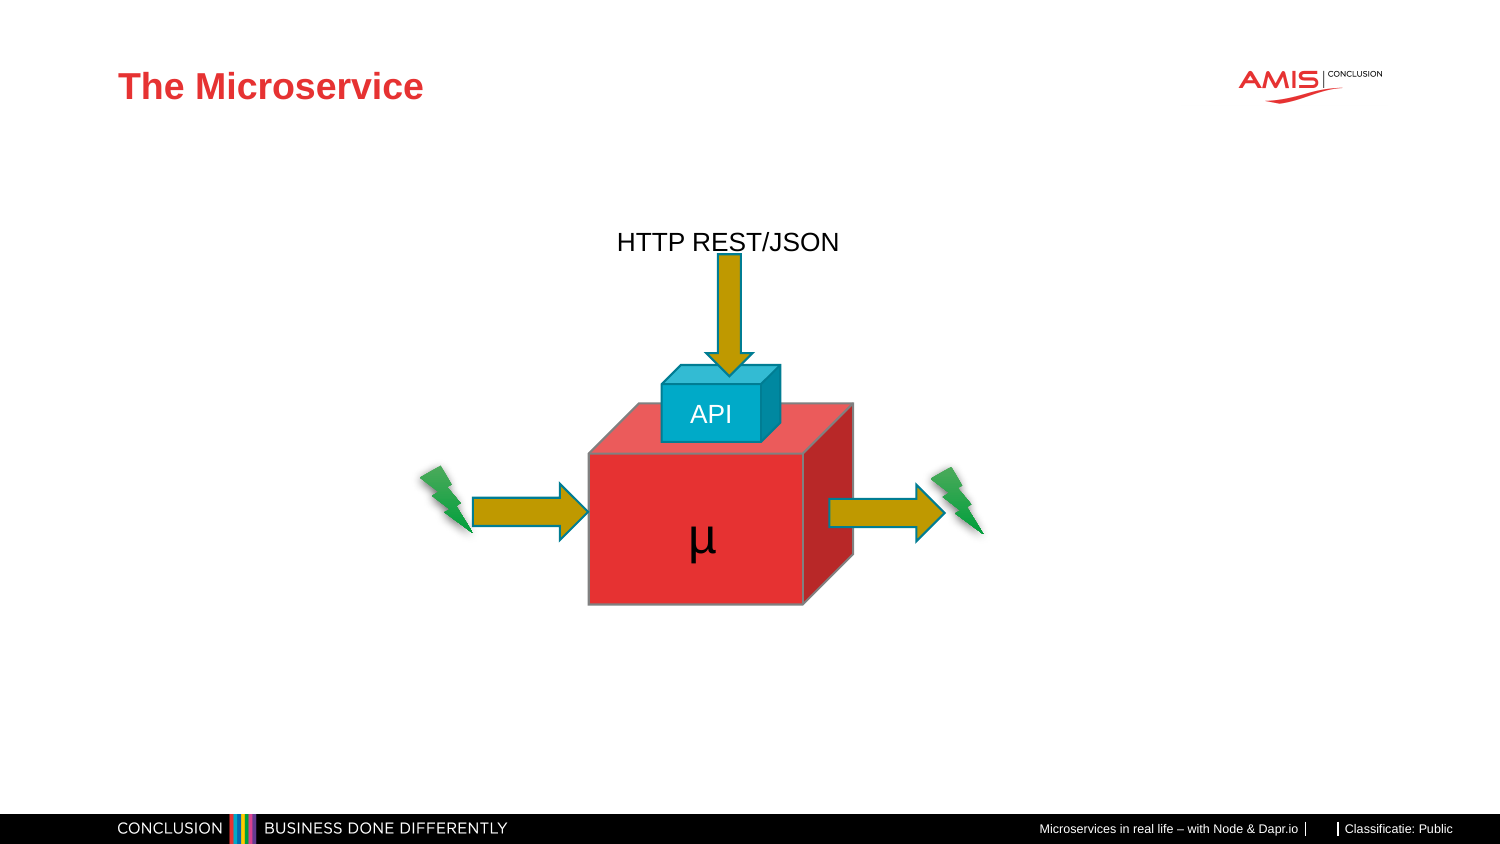

# The Microservice

HTTP REST/JSON

API

µ
Microservices in real life – with Node & Dapr.io